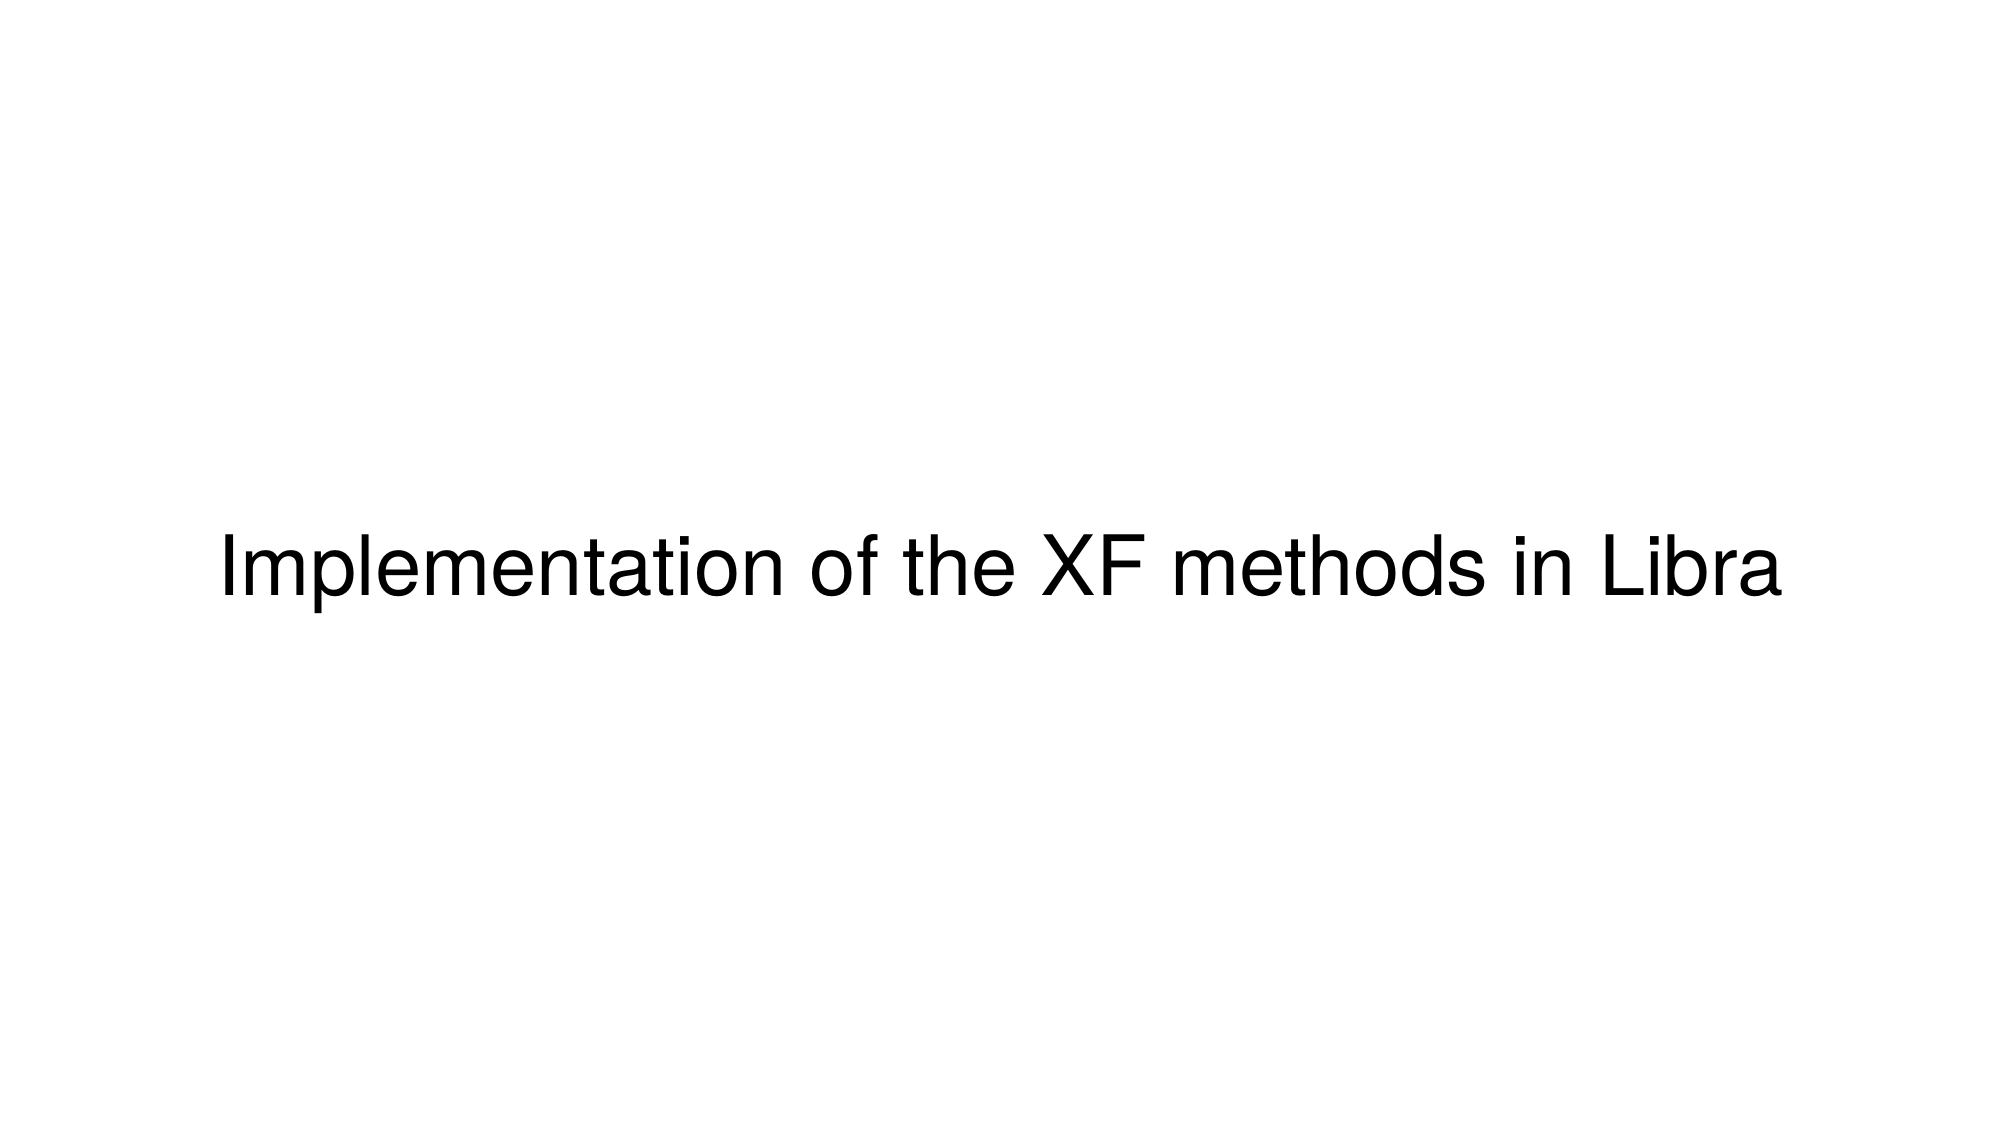

Implementation of the XF methods in Libra